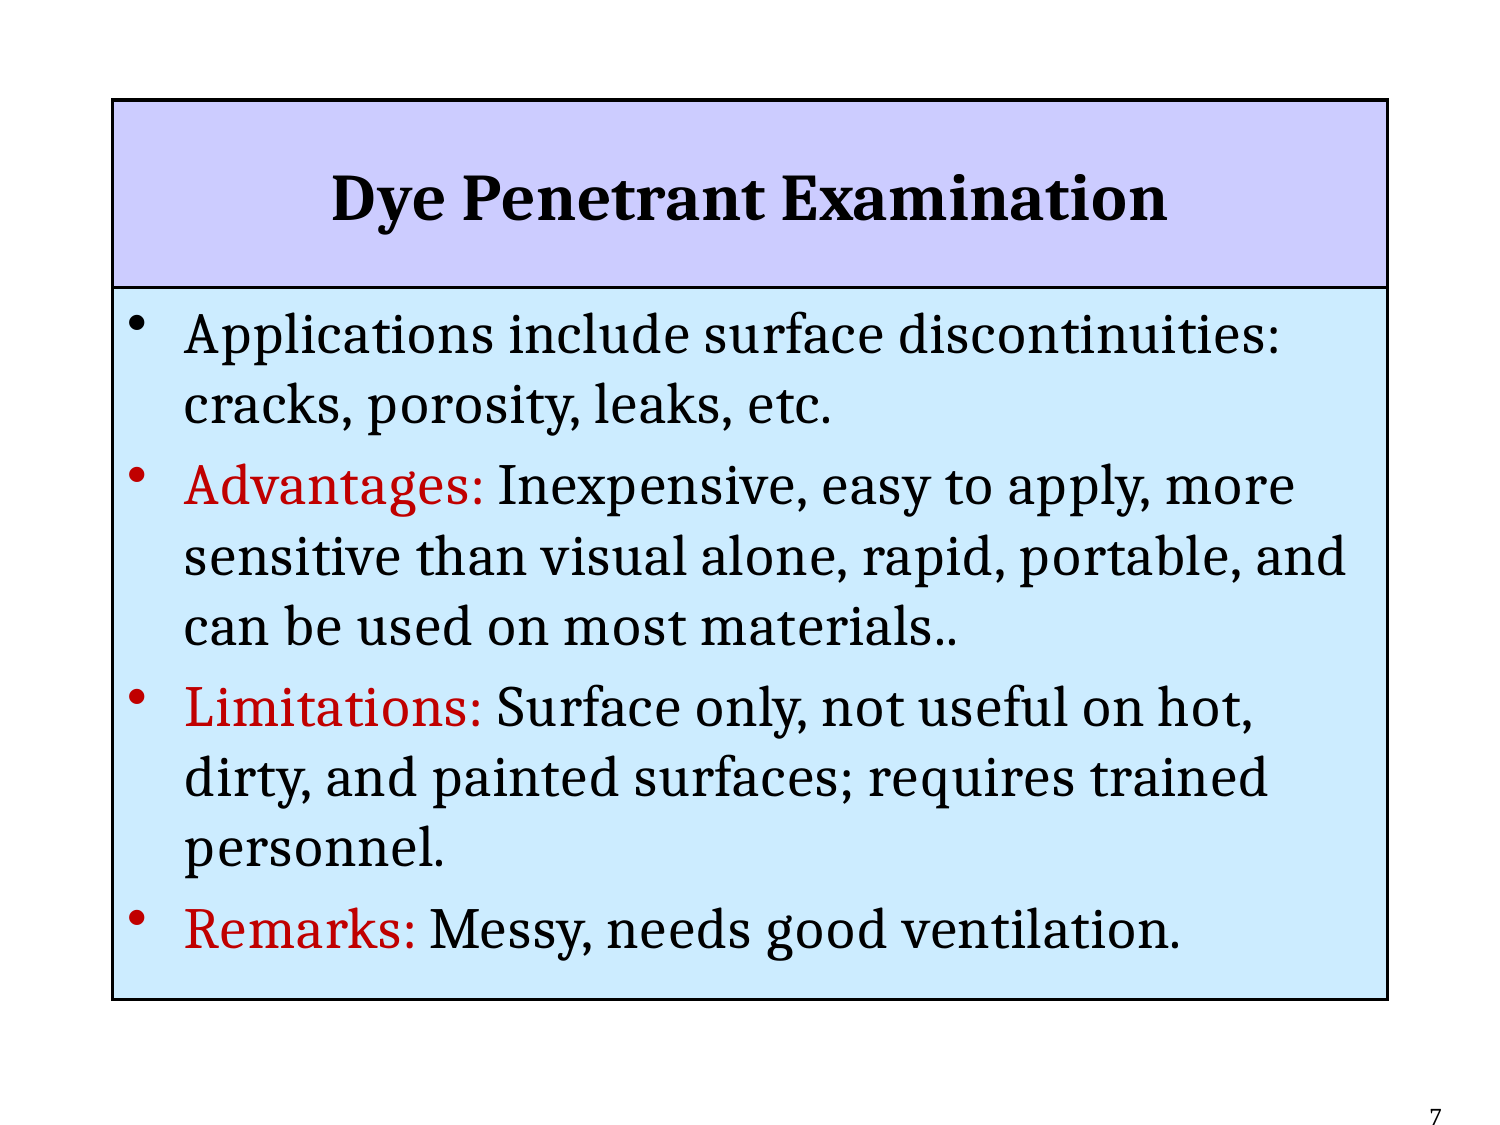

# Dye Penetrant Examination
Applications include surface discontinuities: cracks, porosity, leaks, etc.
Advantages: Inexpensive, easy to apply, more sensitive than visual alone, rapid, portable, and can be used on most materials..
Limitations: Surface only, not useful on hot, dirty, and painted surfaces; requires trained personnel.
Remarks: Messy, needs good ventilation.

7